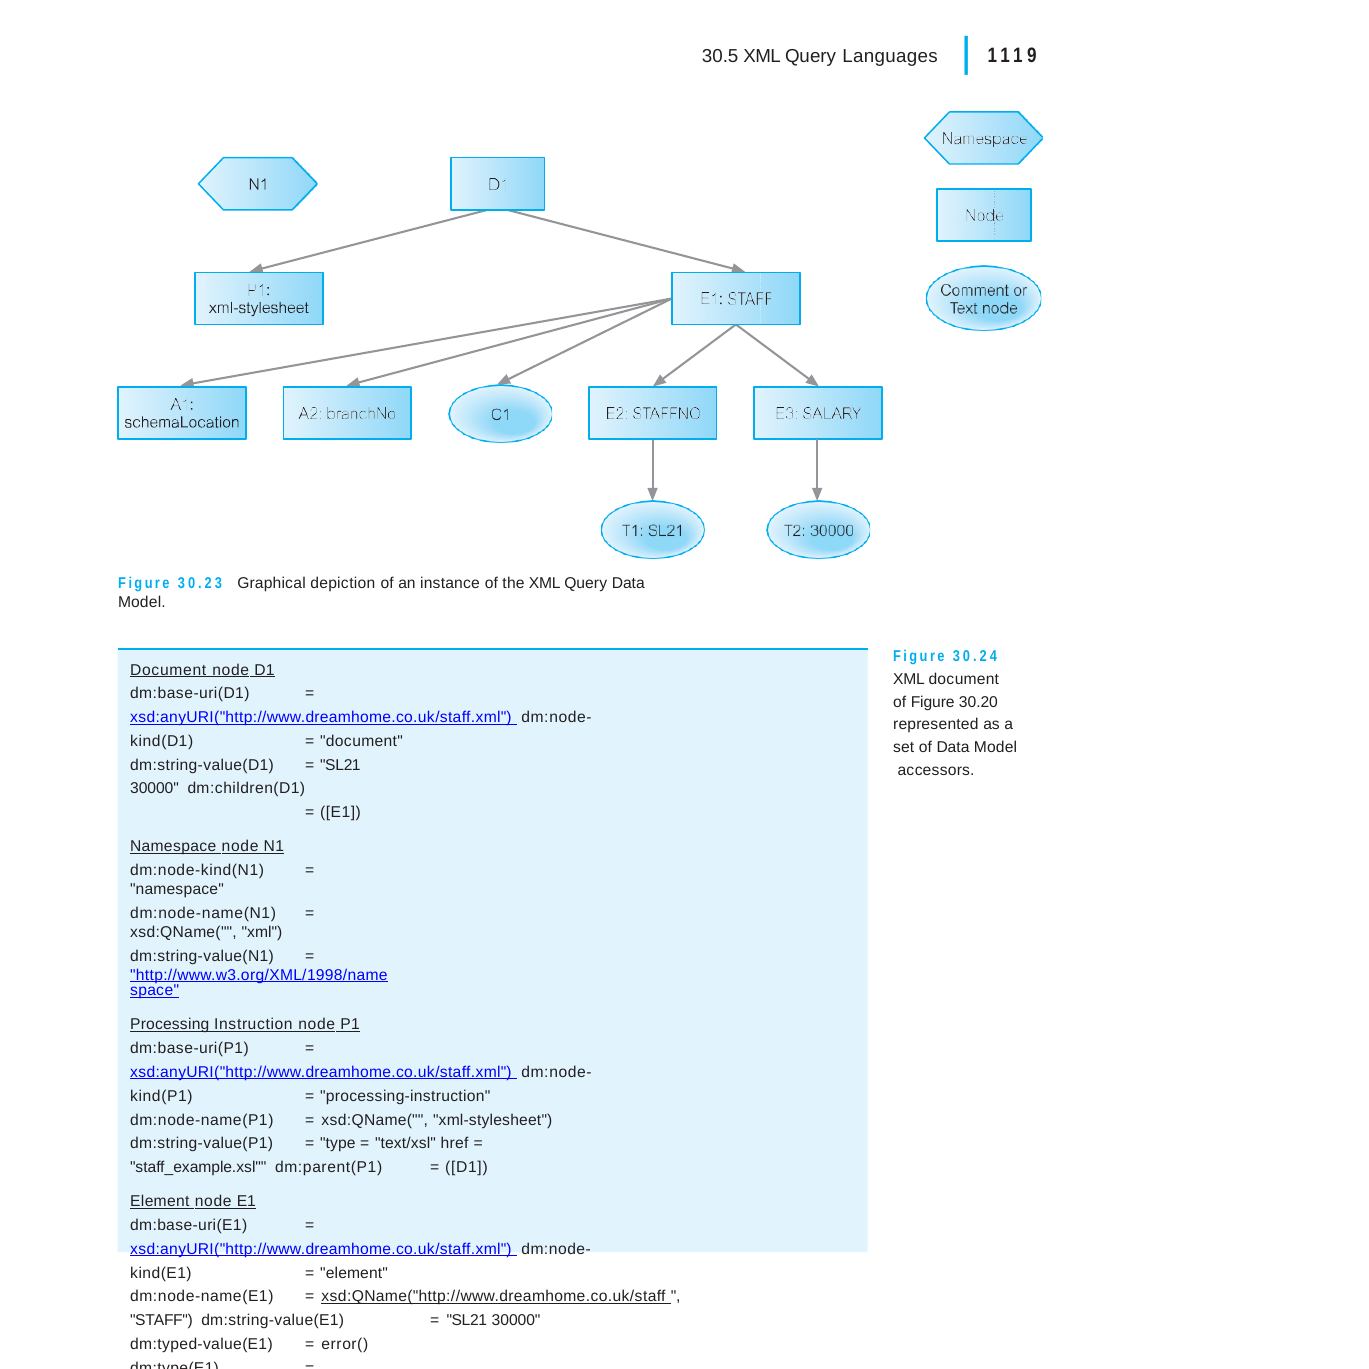

|
1119
30.5 XML Query Languages

Figure 30.23 Graphical depiction of an instance of the XML Query Data Model.
Figure 30.24  XML document  of Figure 30.20  represented as a
set of Data Model  accessors.

Document node D1
dm:base-uri(D1)	= xsd:anyURI("http://www.dreamhome.co.uk/staff.xml")  dm:node-kind(D1)	= "document"
dm:string-value(D1)	= "SL21 30000"  dm:children(D1)	= ([E1])

Namespace node N1
dm:node-kind(N1)	= "namespace"
dm:node-name(N1)	= xsd:QName("", "xml")
dm:string-value(N1)	= "http://www.w3.org/XML/1998/namespace"

Processing Instruction node P1
dm:base-uri(P1)	= xsd:anyURI("http://www.dreamhome.co.uk/staff.xml")  dm:node-kind(P1)	= "processing-instruction"
dm:node-name(P1)	= xsd:QName("", "xml-stylesheet")
dm:string-value(P1)	= "type = "text/xsl" href = "staff_example.xsl""  dm:parent(P1)	= ([D1])

Element node E1
dm:base-uri(E1)	= xsd:anyURI("http://www.dreamhome.co.uk/staff.xml")  dm:node-kind(E1)	= "element"
dm:node-name(E1)	= xsd:QName("http://www.dreamhome.co.uk/staff ", "STAFF")  dm:string-value(E1)	= "SL21 30000"
dm:typed-value(E1)	= error()  dm:type(E1)	= xsd:anyType
dm:parent(E1)	= ([D1])